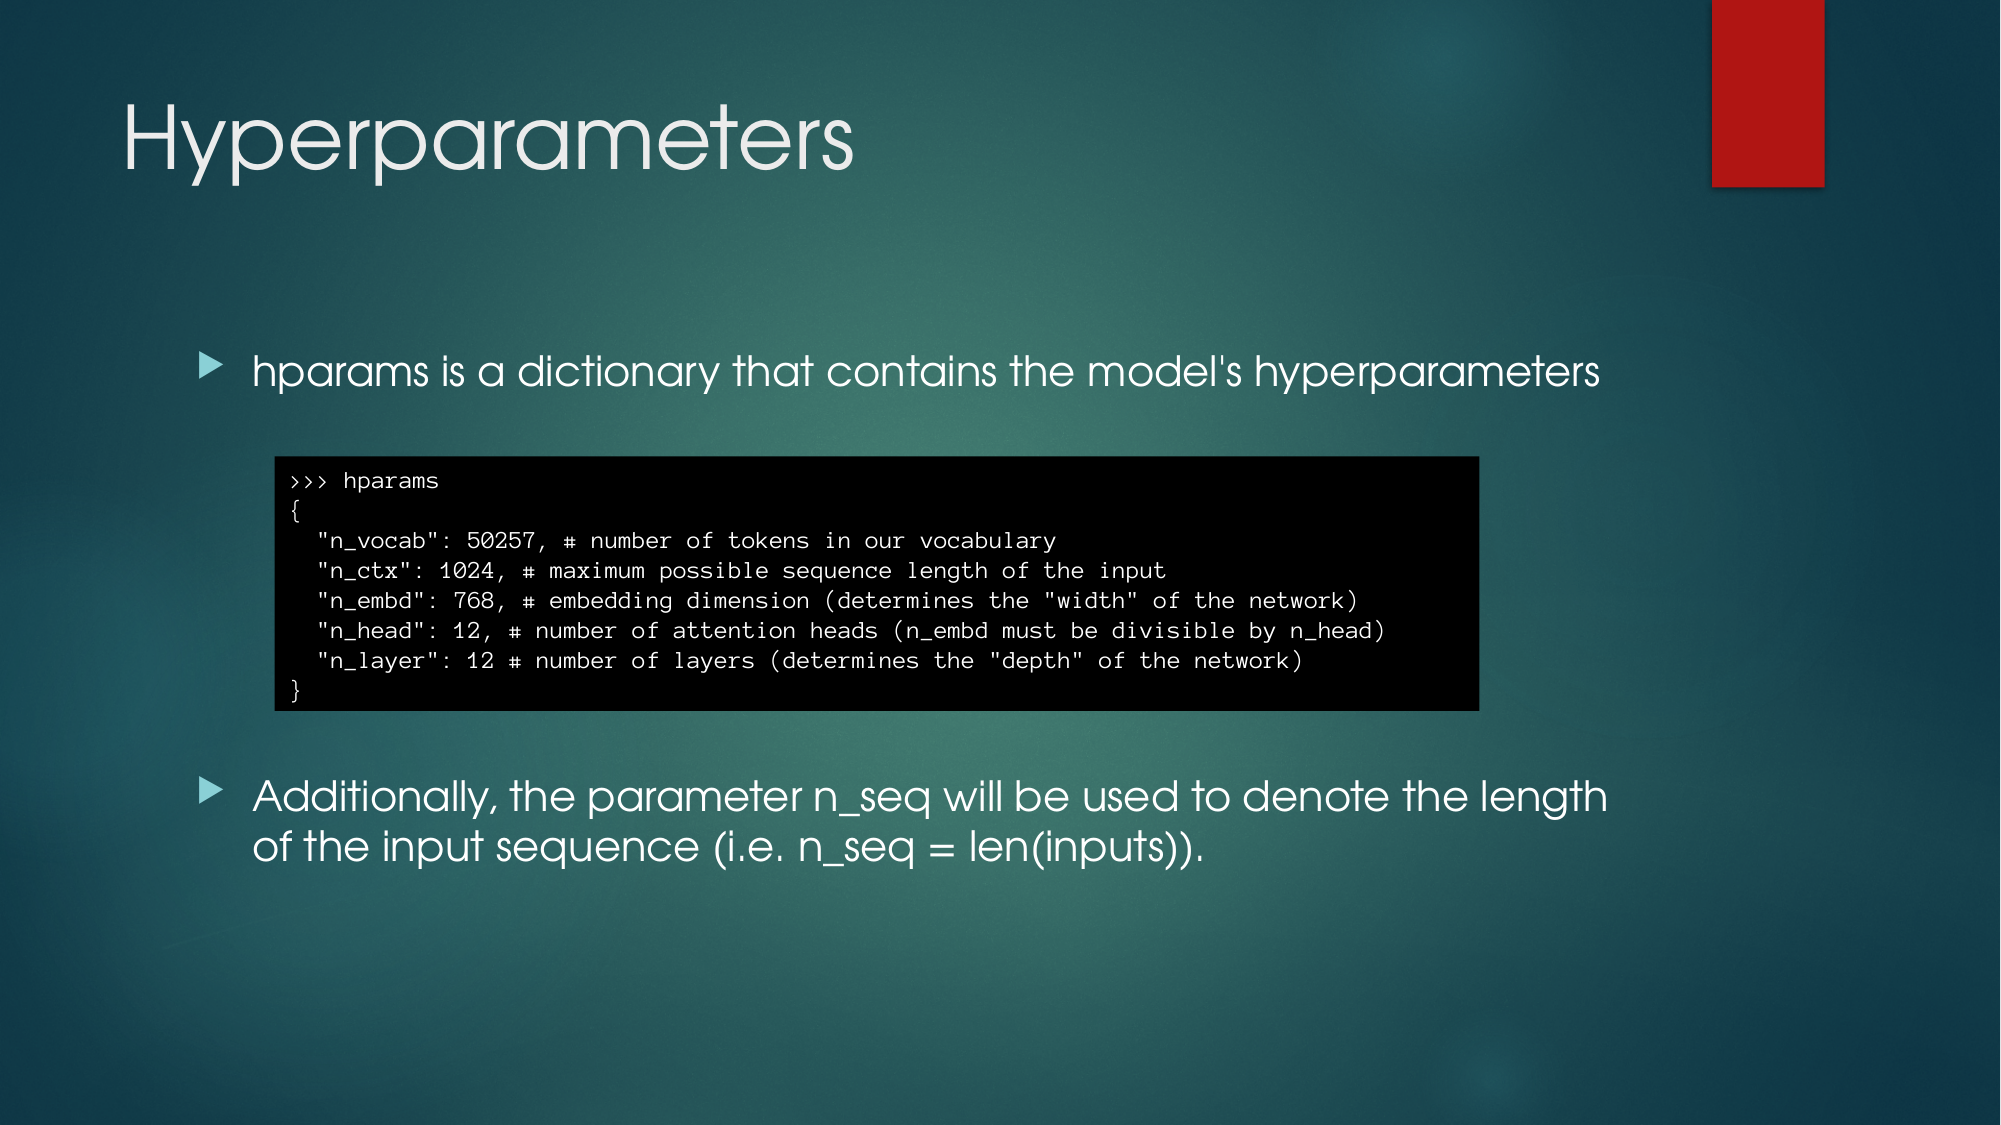

# Hyperparameters
hparams is a dictionary that contains the model's hyperparameters

Additionally, the parameter n_seq will be used to denote the length of the input sequence (i.e. n_seq = len(inputs)).
>>> hparams
{
  "n_vocab": 50257, # number of tokens in our vocabulary
  "n_ctx": 1024, # maximum possible sequence length of the input
  "n_embd": 768, # embedding dimension (determines the "width" of the network)
  "n_head": 12, # number of attention heads (n_embd must be divisible by n_head)
  "n_layer": 12 # number of layers (determines the "depth" of the network)
}